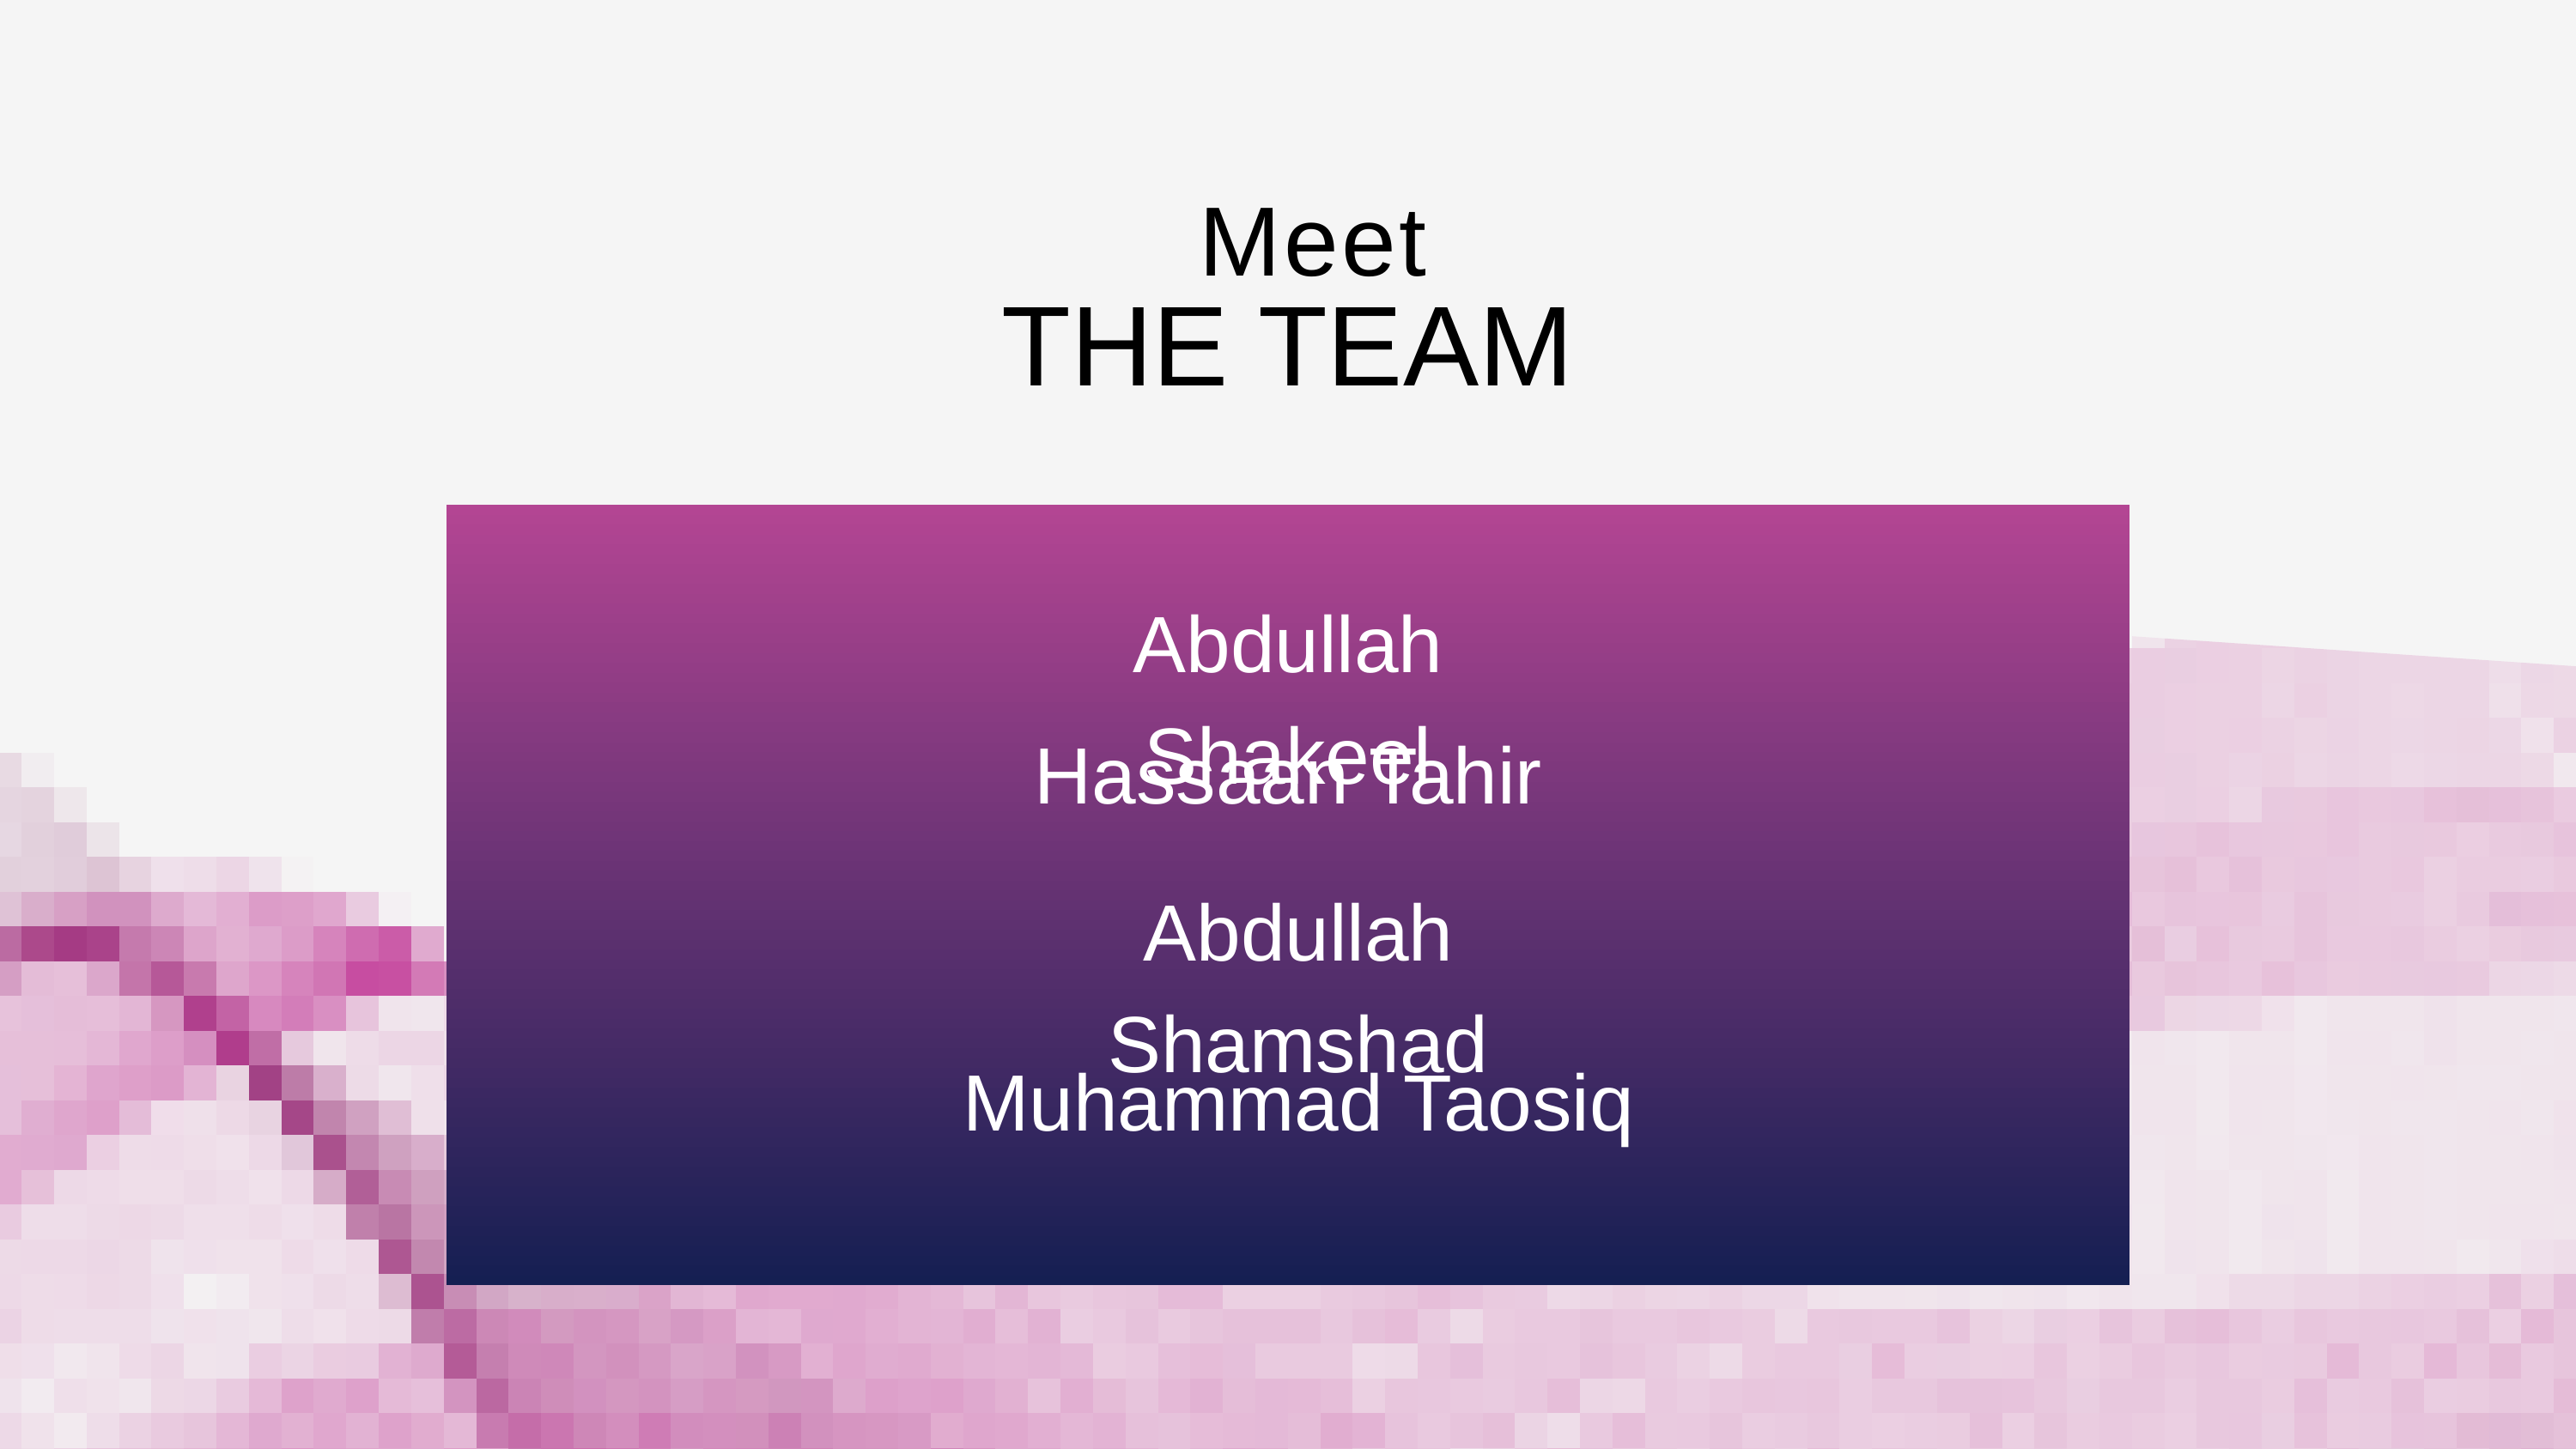

Meet
THE TEAM

Abdullah Shakeel
Hassaan Tahir
Abdullah Shamshad
Muhammad Taosiq